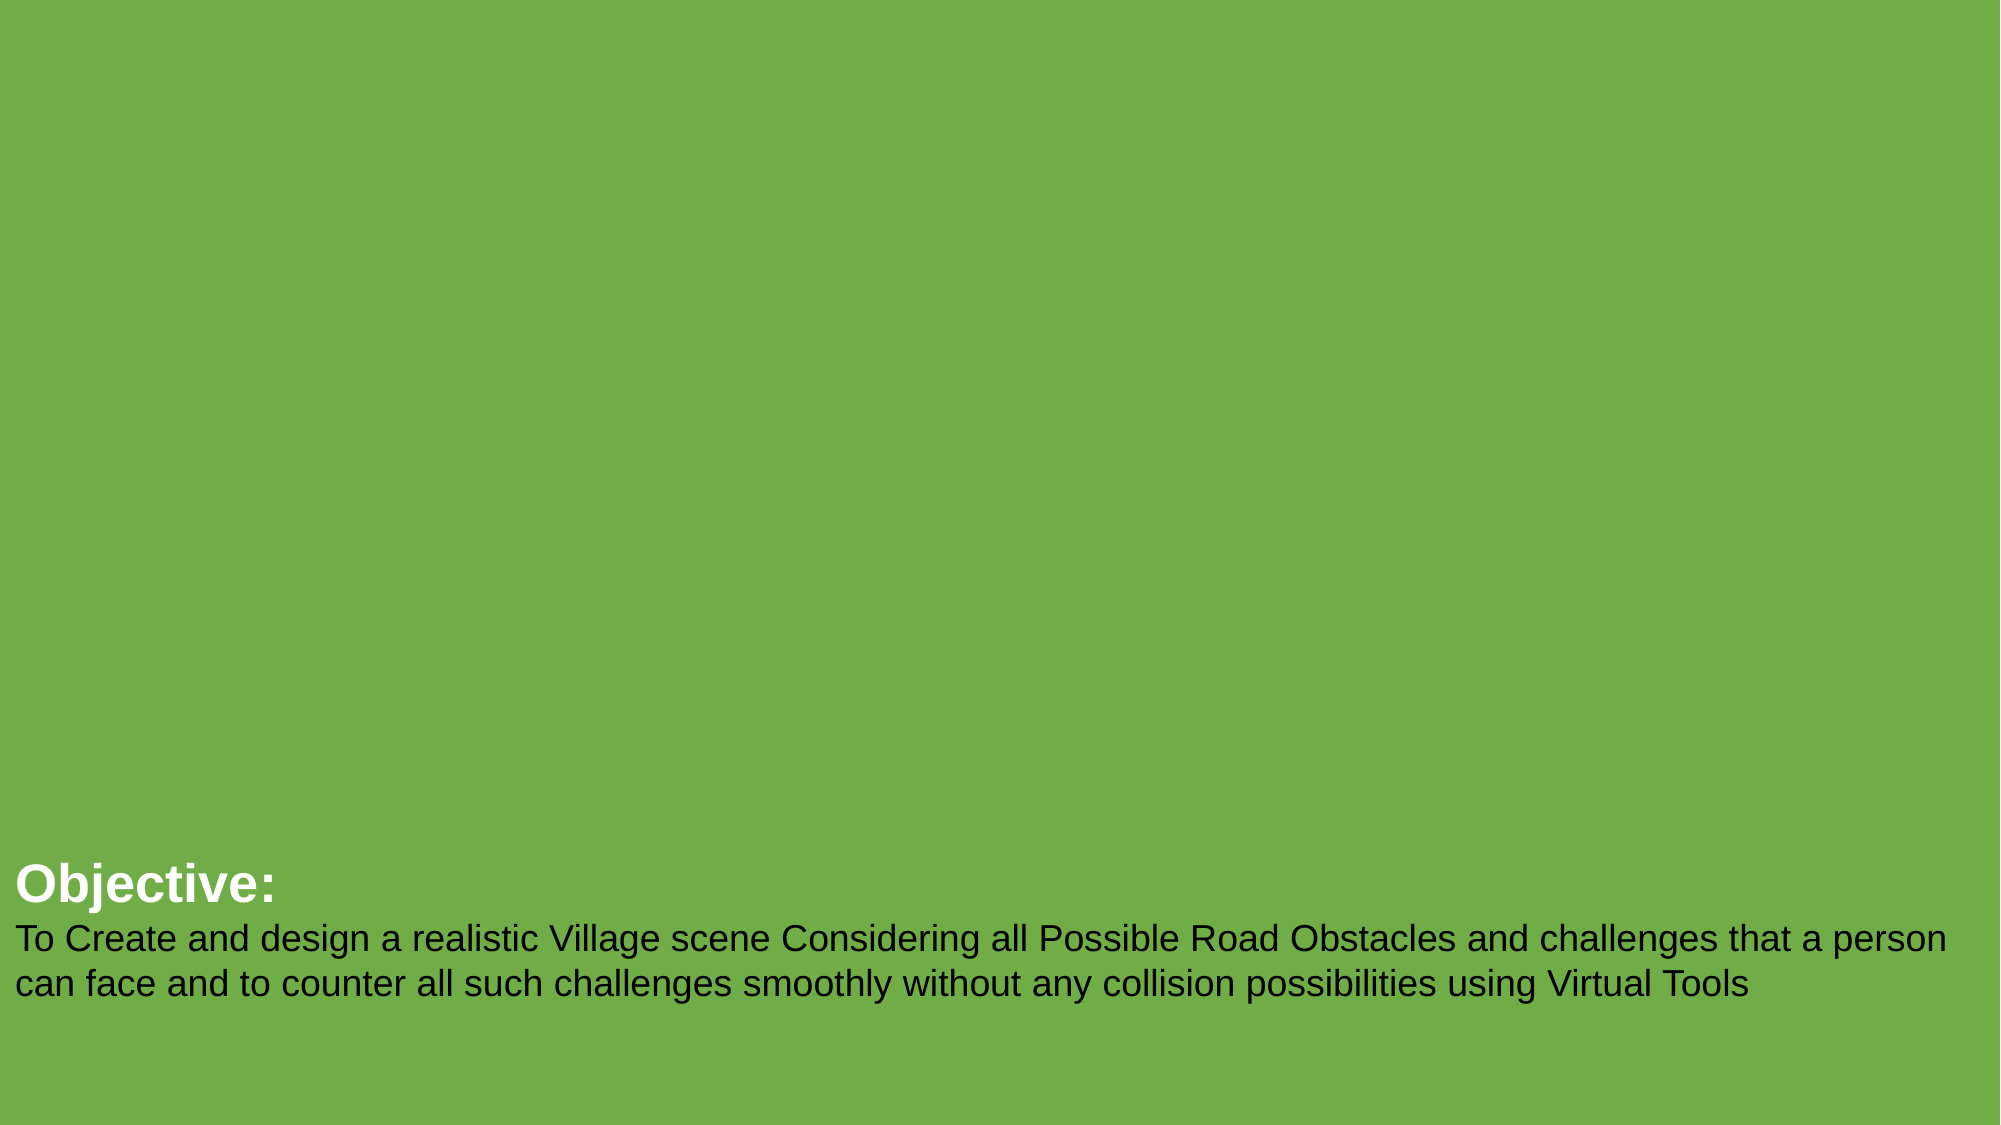

Objective:
To Create and design a realistic Village scene Considering all Possible Road Obstacles and challenges that a person can face and to counter all such challenges smoothly without any collision possibilities using Virtual Tools